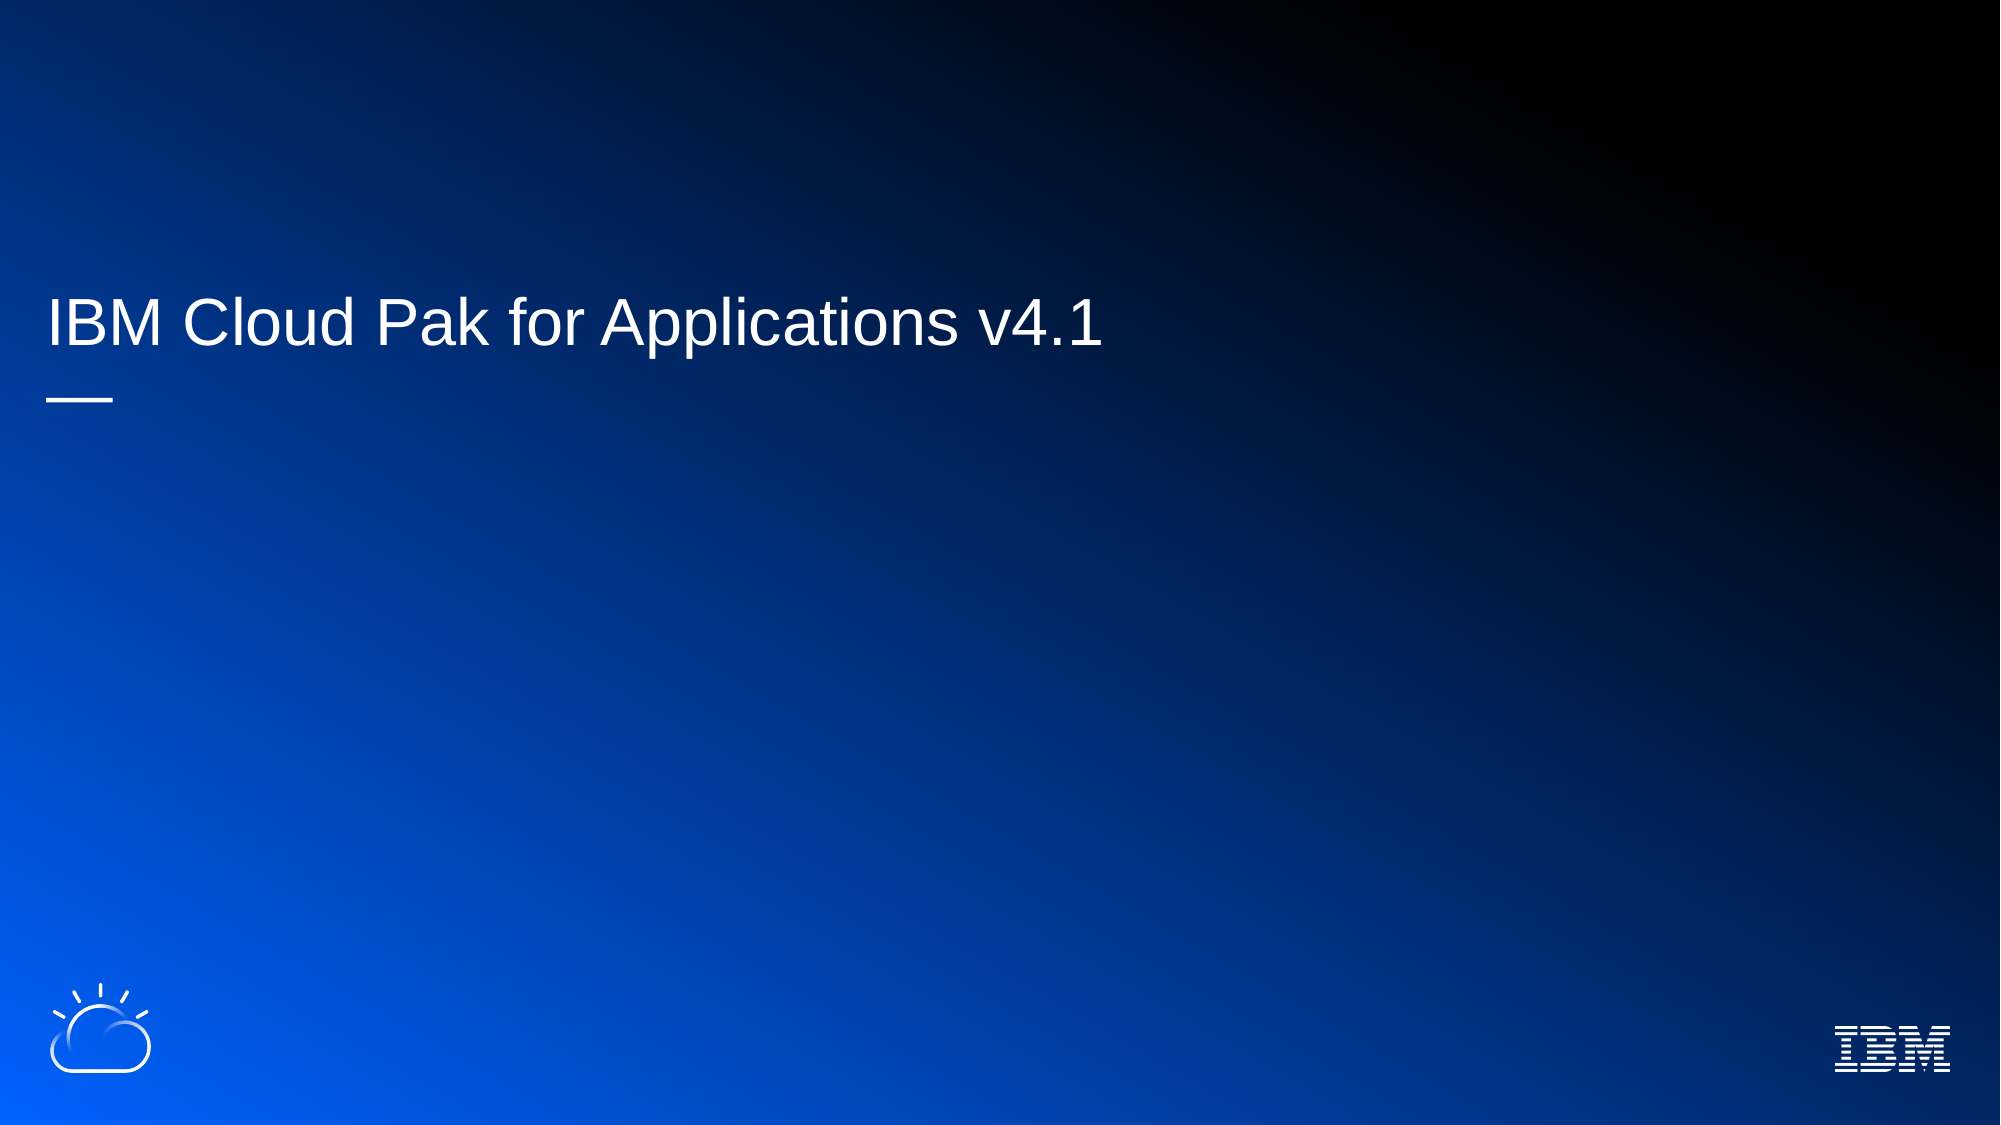

# IBM Cloud Pak for Applications v4.1 —